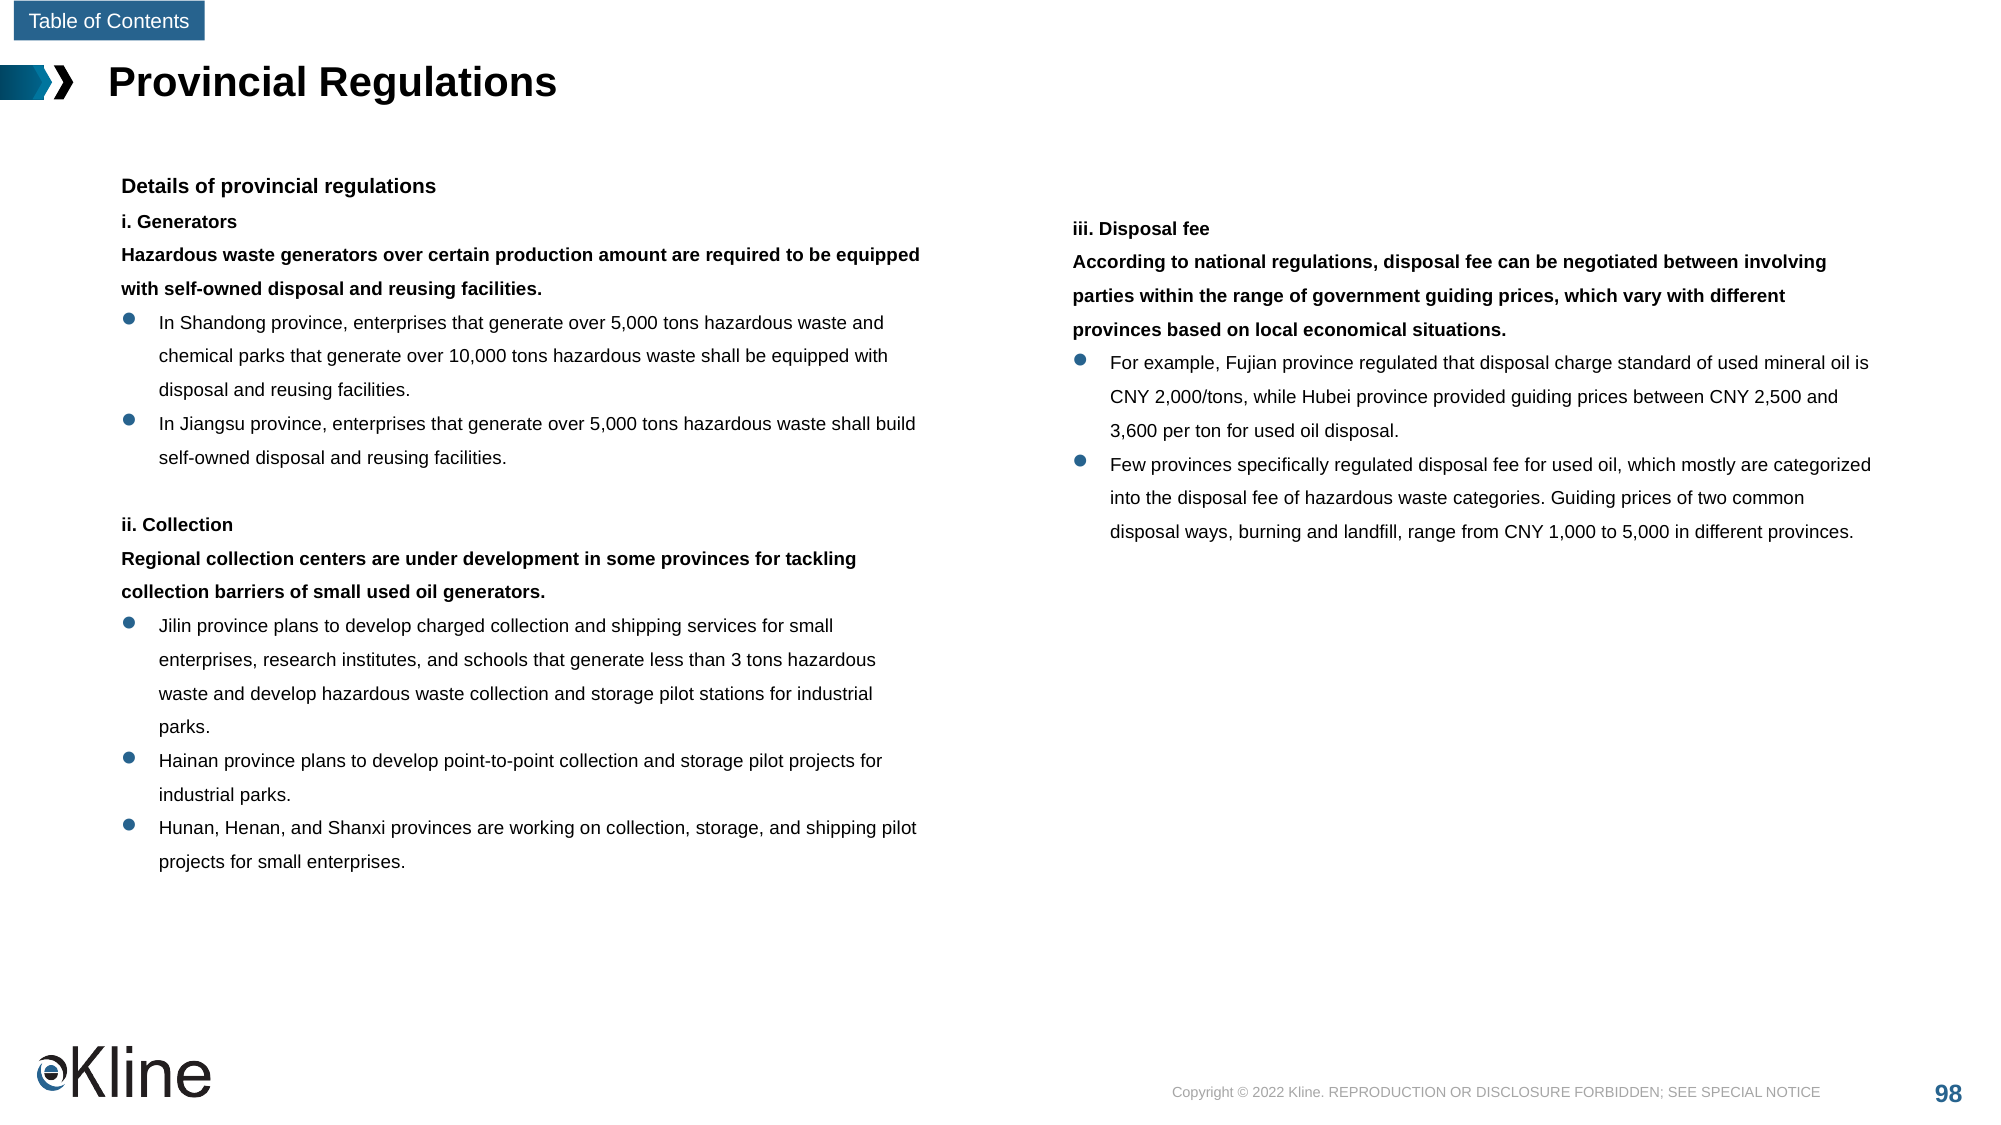

# Provincial Regulations
Details of provincial regulations
i. Generators
Hazardous waste generators over certain production amount are required to be equipped with self-owned disposal and reusing facilities.
In Shandong province, enterprises that generate over 5,000 tons hazardous waste and chemical parks that generate over 10,000 tons hazardous waste shall be equipped with disposal and reusing facilities.
In Jiangsu province, enterprises that generate over 5,000 tons hazardous waste shall build self-owned disposal and reusing facilities.

ii. Collection
Regional collection centers are under development in some provinces for tackling collection barriers of small used oil generators.
Jilin province plans to develop charged collection and shipping services for small enterprises, research institutes, and schools that generate less than 3 tons hazardous waste and develop hazardous waste collection and storage pilot stations for industrial parks.
Hainan province plans to develop point-to-point collection and storage pilot projects for industrial parks.
Hunan, Henan, and Shanxi provinces are working on collection, storage, and shipping pilot projects for small enterprises.
iii. Disposal fee
According to national regulations, disposal fee can be negotiated between involving parties within the range of government guiding prices, which vary with different provinces based on local economical situations.
For example, Fujian province regulated that disposal charge standard of used mineral oil is CNY 2,000/tons, while Hubei province provided guiding prices between CNY 2,500 and 3,600 per ton for used oil disposal.
Few provinces specifically regulated disposal fee for used oil, which mostly are categorized into the disposal fee of hazardous waste categories. Guiding prices of two common disposal ways, burning and landfill, range from CNY 1,000 to 5,000 in different provinces.